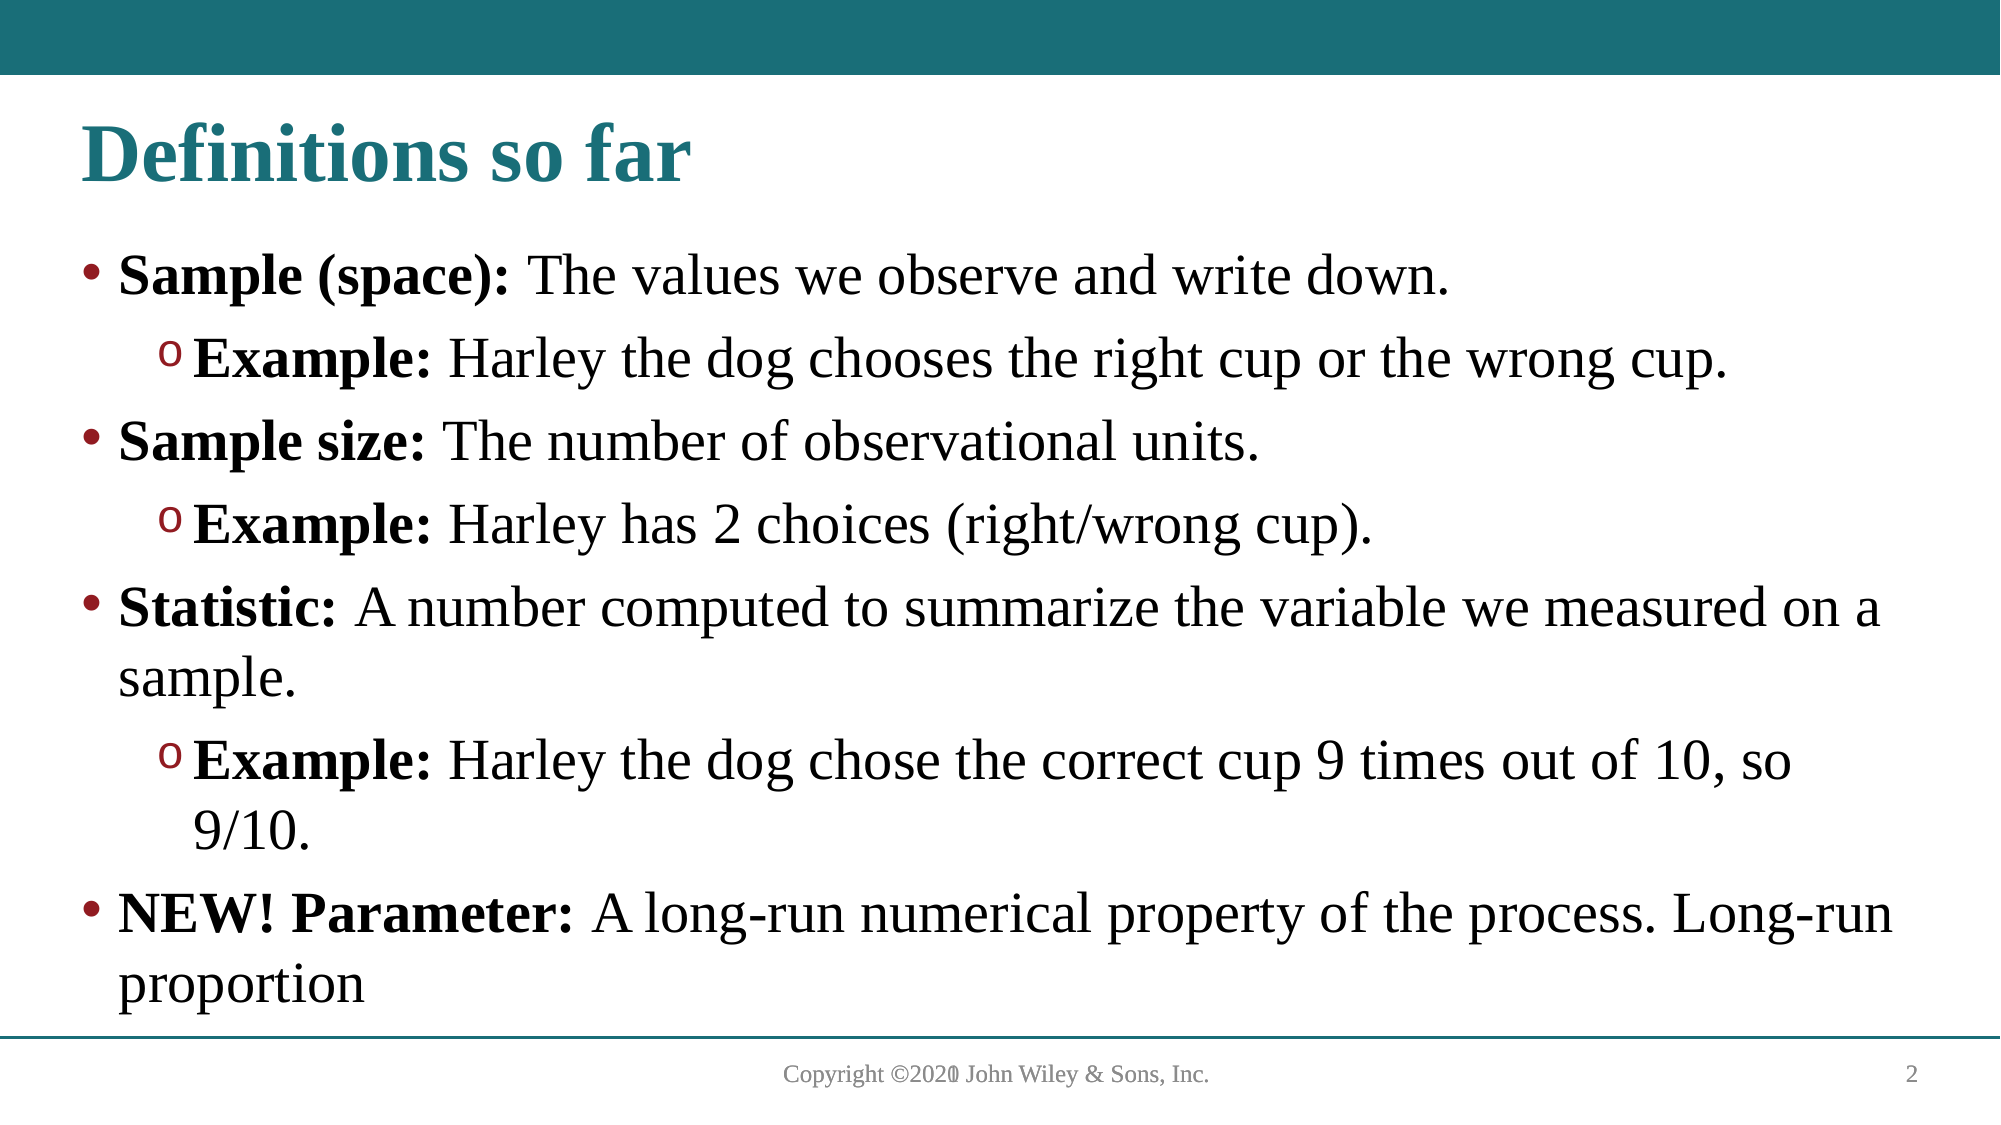

# Definitions so far
Sample (space): The values we observe and write down.
Example: Harley the dog chooses the right cup or the wrong cup.
Sample size: The number of observational units.
Example: Harley has 2 choices (right/wrong cup).
Statistic: A number computed to summarize the variable we measured on a sample.
Example: Harley the dog chose the correct cup 9 times out of 10, so 9/10.
NEW! Parameter: A long-run numerical property of the process. Long-run proportion
Copyright ©2020 John Wiley & Sons, Inc.
2